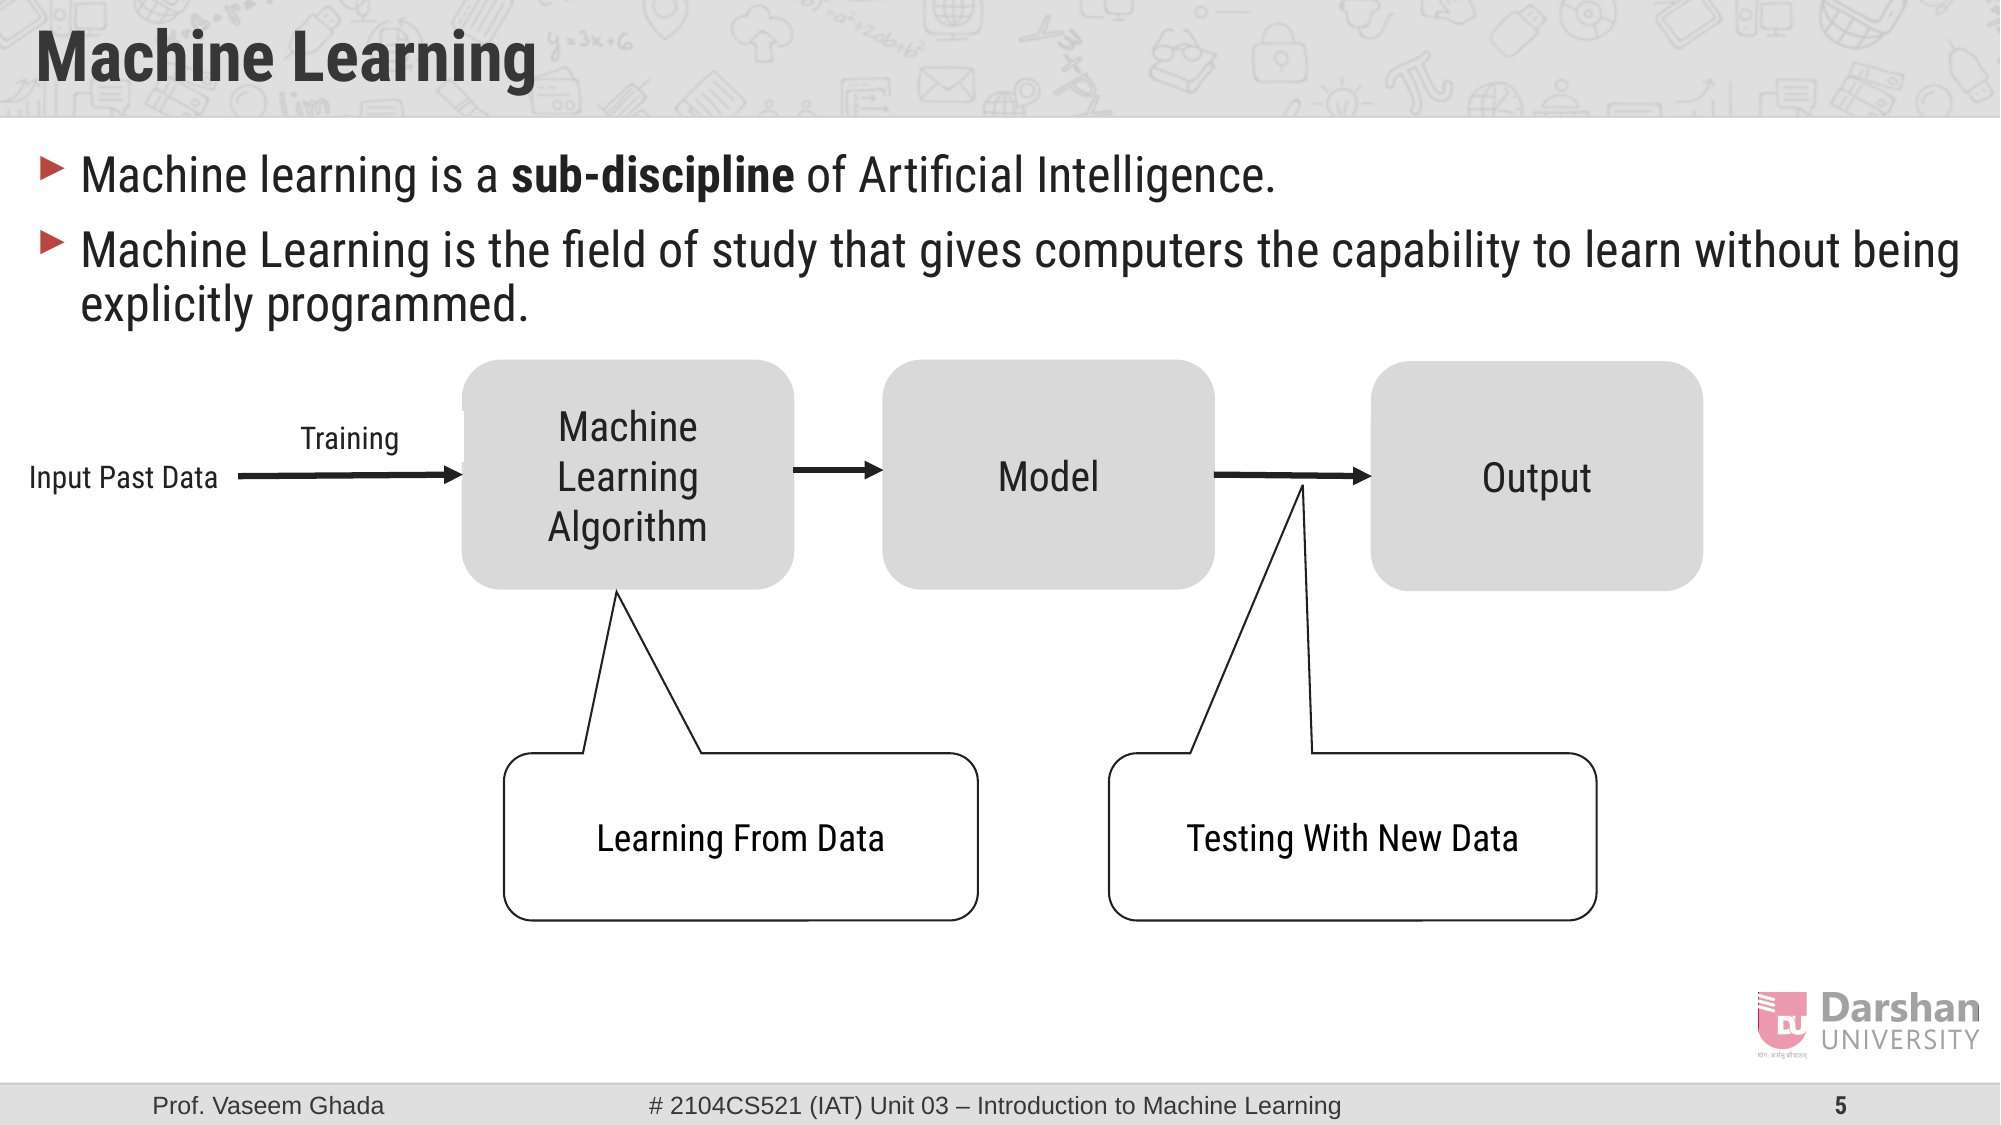

# Machine Learning
Machine learning is a sub-discipline of Artificial Intelligence.
Machine Learning is the field of study that gives computers the capability to learn without being explicitly programmed.

Machine Learning Algorithm
Model
Output
Training
Input Past Data
Learning From Data
Testing With New Data